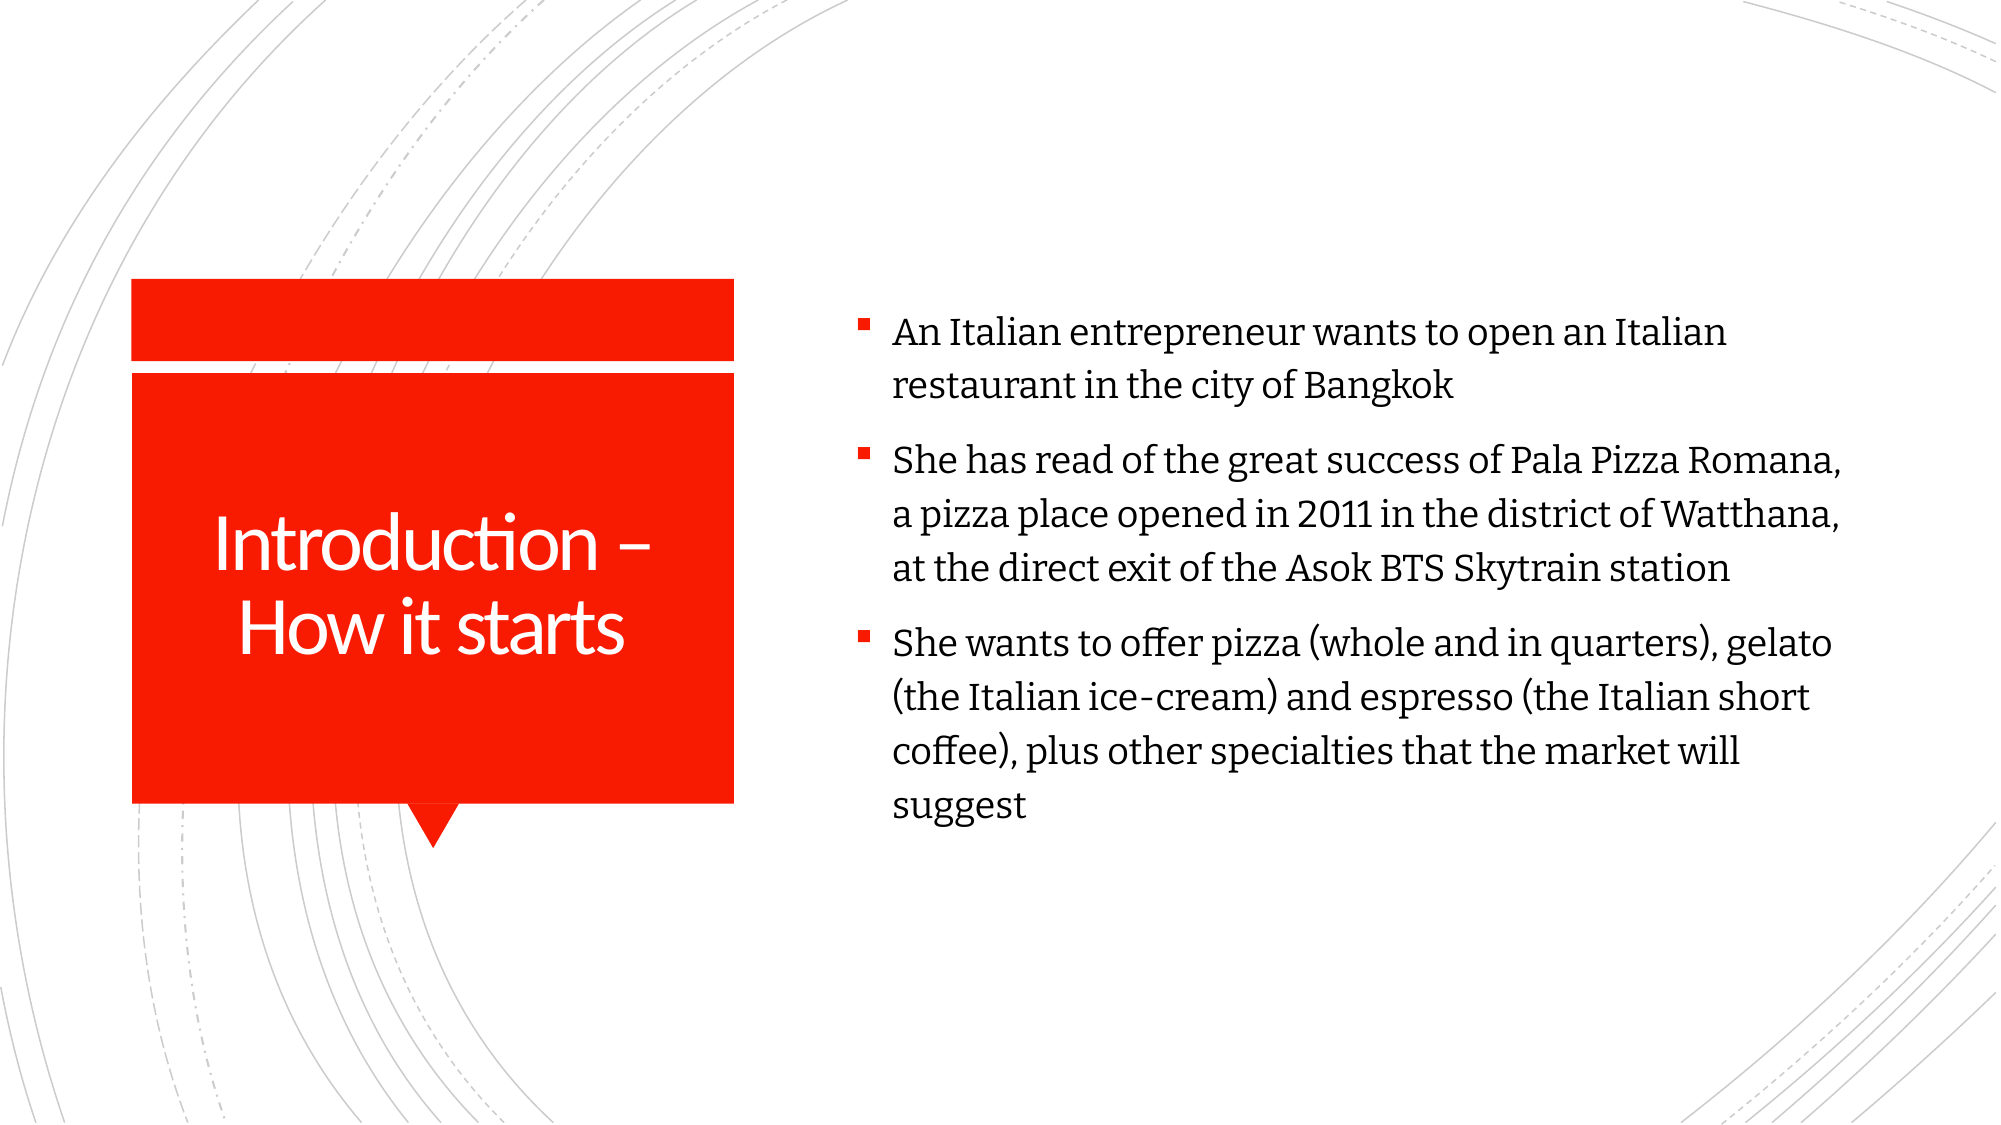

An Italian entrepreneur wants to open an Italian restaurant in the city of Bangkok
She has read of the great success of Pala Pizza Romana, a pizza place opened in 2011 in the district of Watthana, at the direct exit of the Asok BTS Skytrain station
She wants to offer pizza (whole and in quarters), gelato (the Italian ice-cream) and espresso (the Italian short coffee), plus other specialties that the market will suggest
# Introduction – How it starts